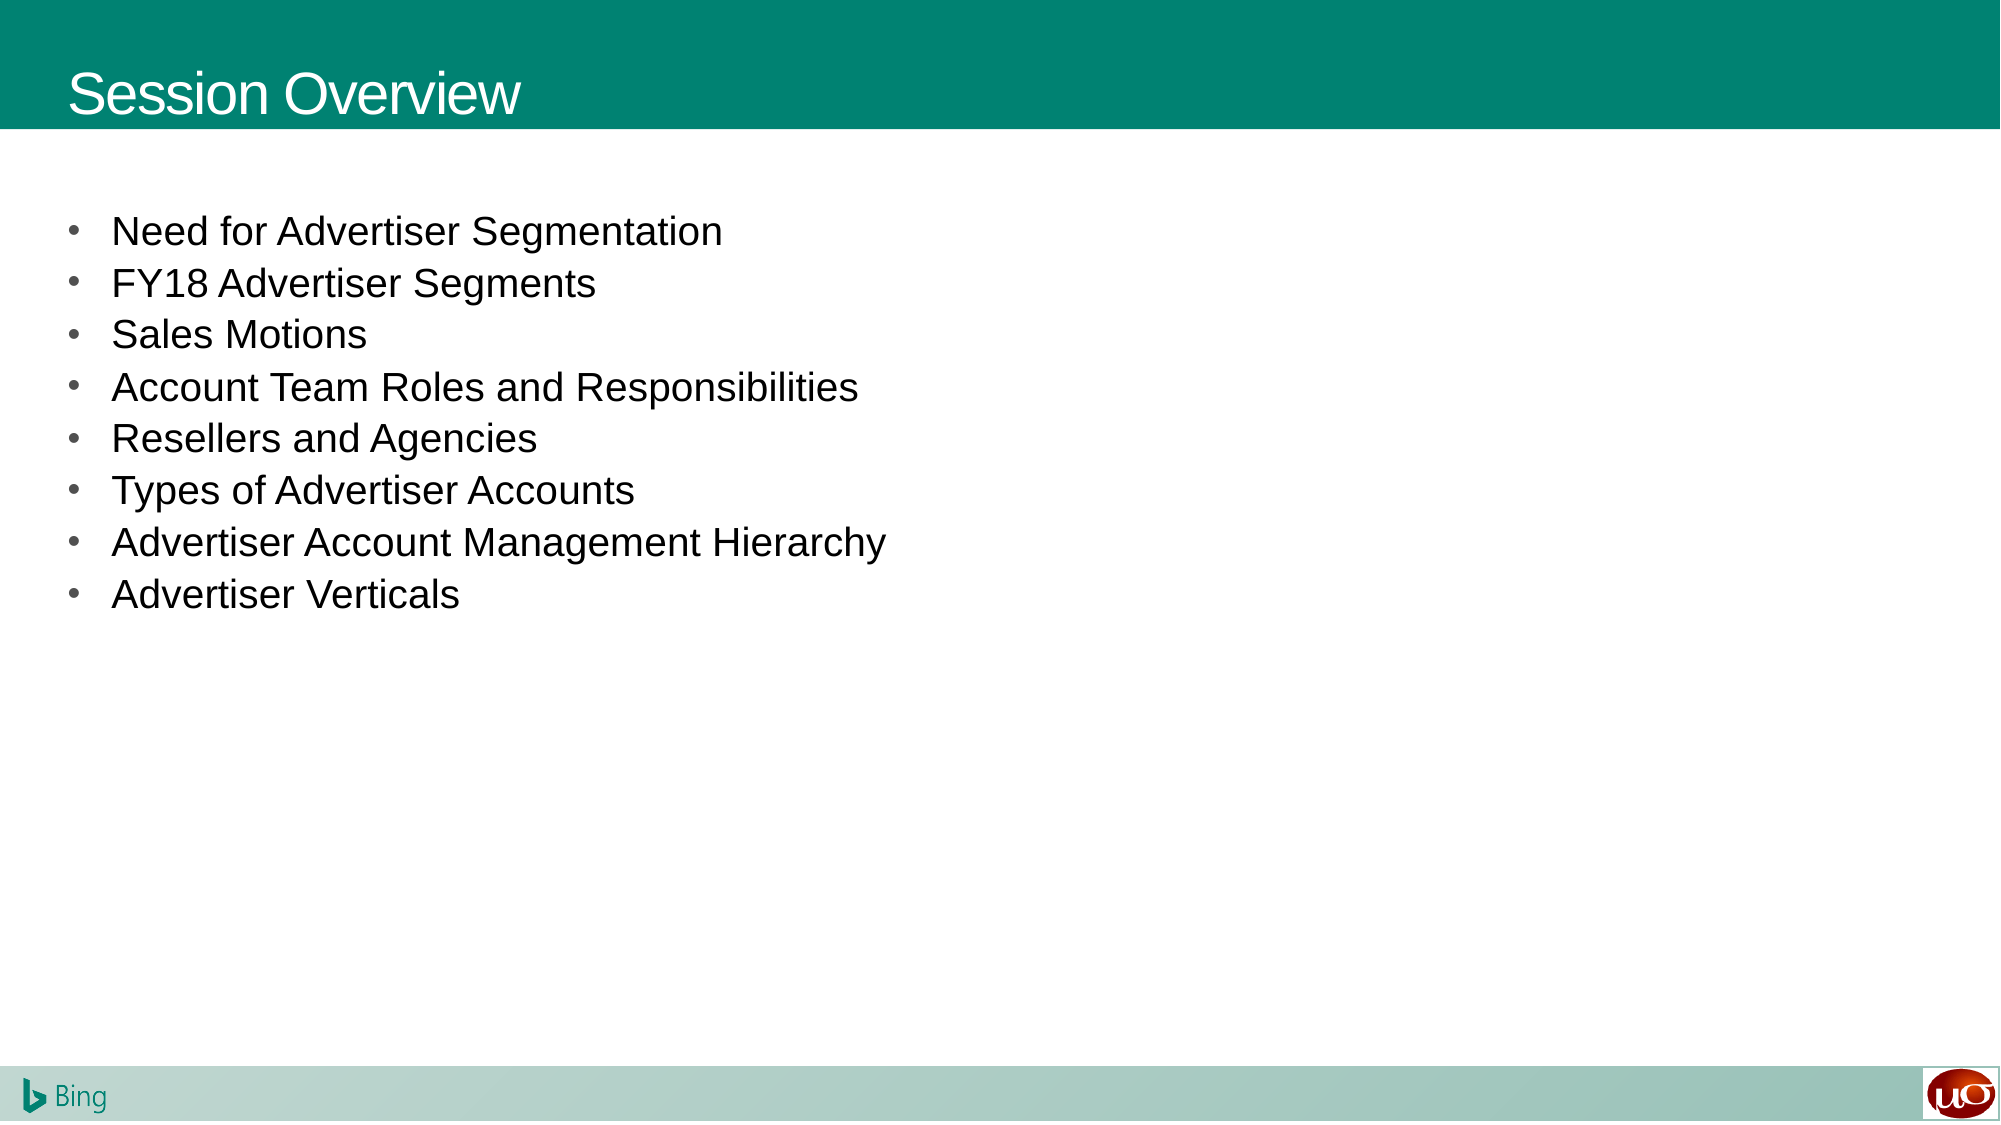

# Session Overview
Need for Advertiser Segmentation
FY18 Advertiser Segments
Sales Motions
Account Team Roles and Responsibilities
Resellers and Agencies
Types of Advertiser Accounts
Advertiser Account Management Hierarchy
Advertiser Verticals